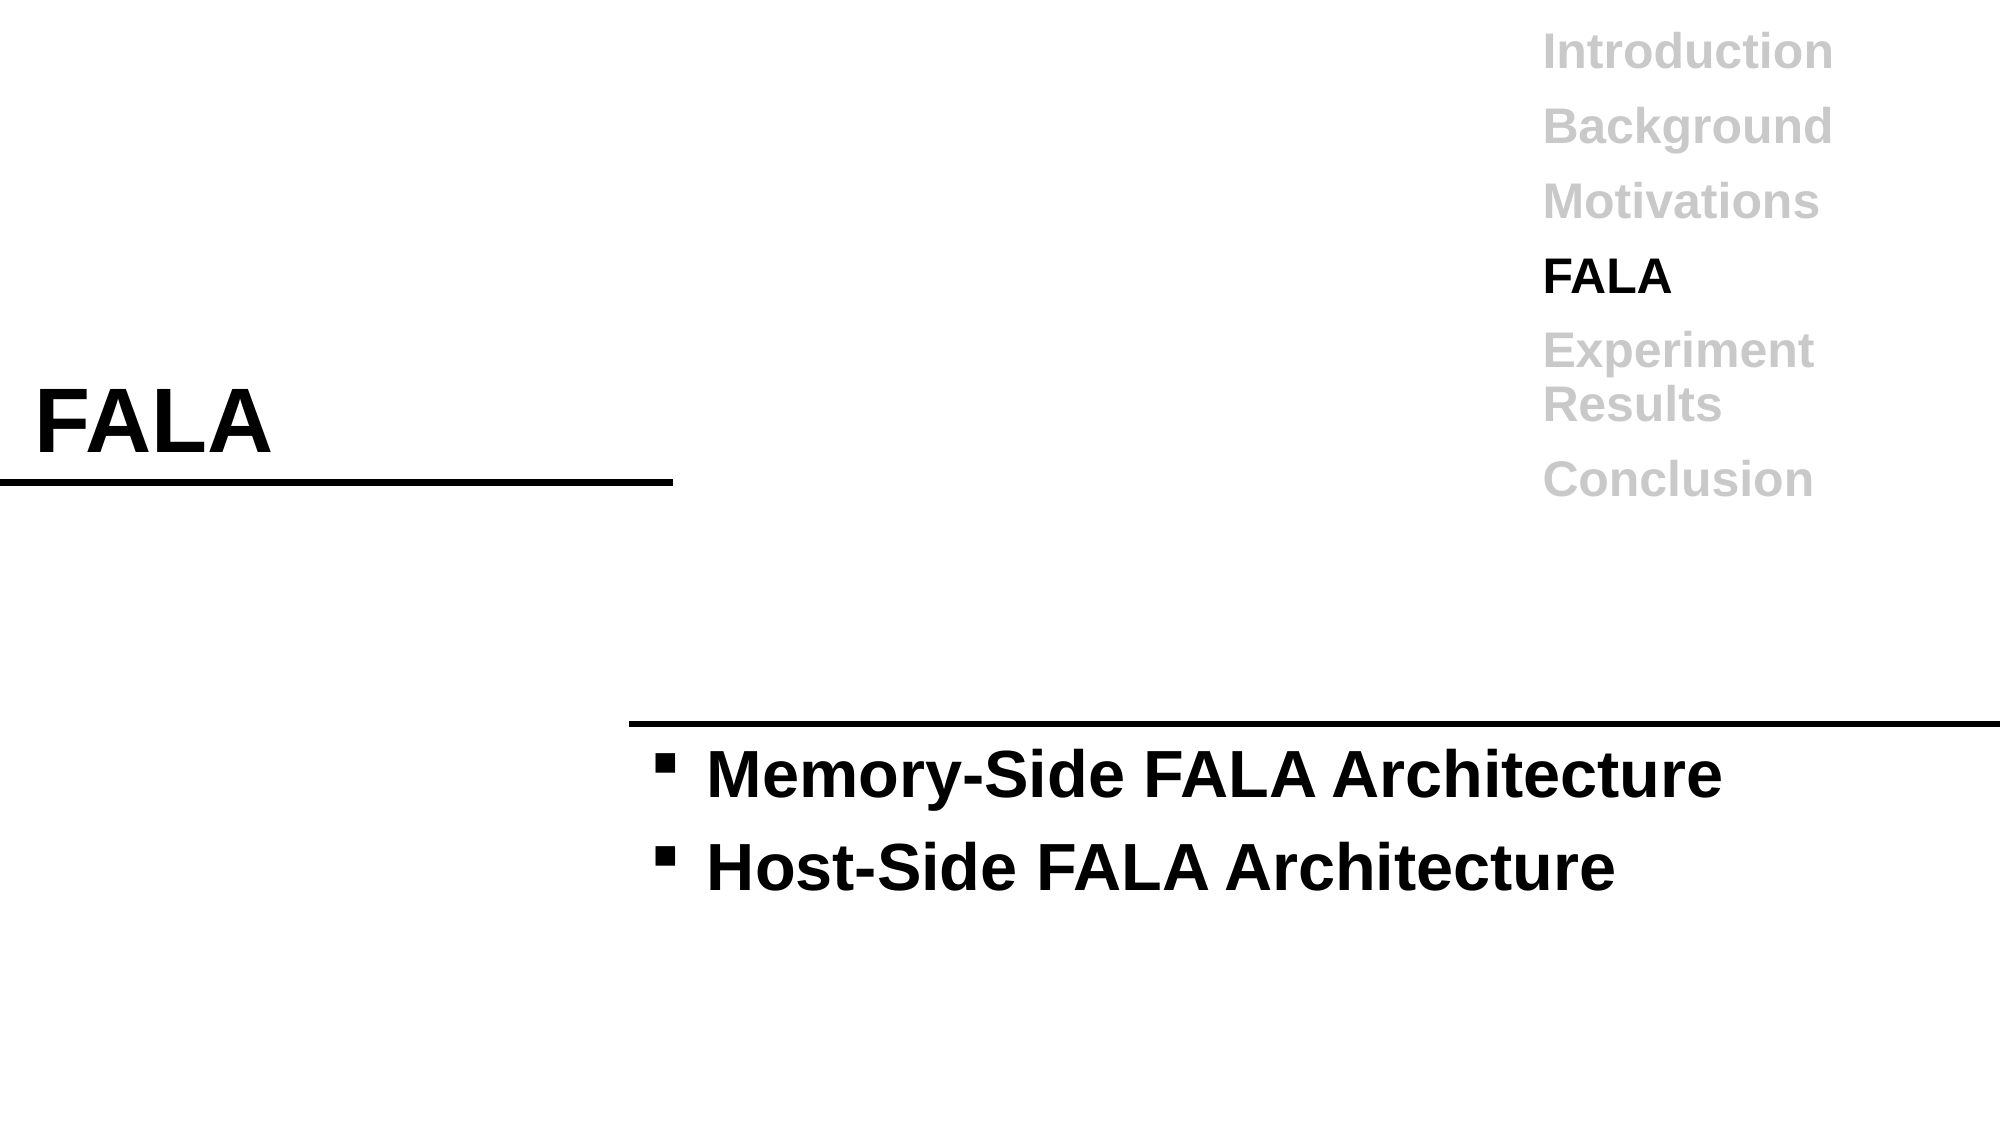

Introduction
Background
Motivations
FALA
Experiment Results
Conclusion
# FALA
 Memory-Side FALA Architecture
 Host-Side FALA Architecture